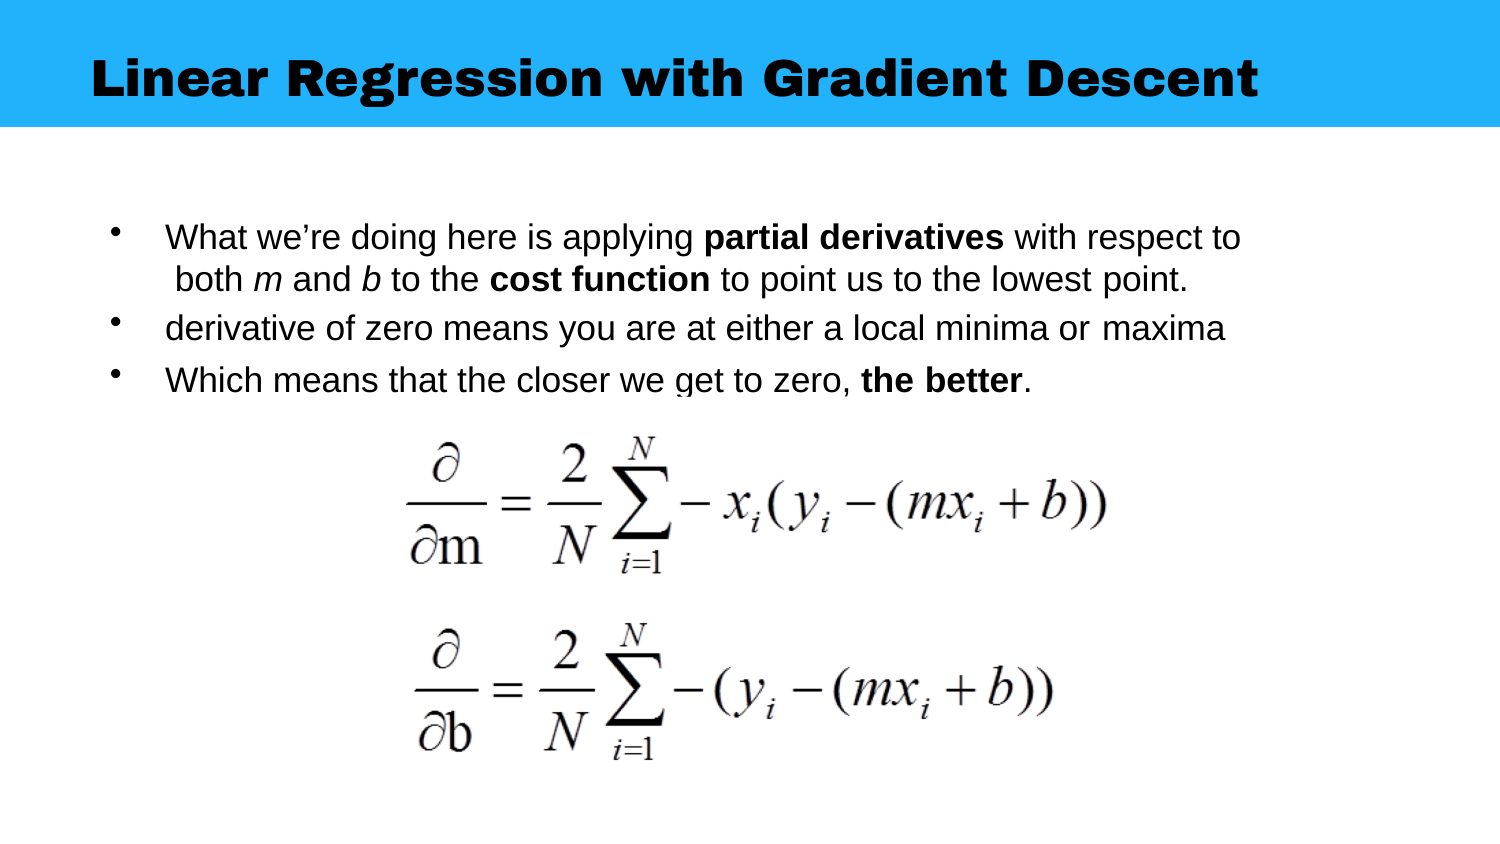

# Linear Regression with Gradient Descent
What we’re doing here is applying partial derivatives with respect to  both m and b to the cost function to point us to the lowest point.
derivative of zero means you are at either a local minima or maxima
Which means that the closer we get to zero, the better.